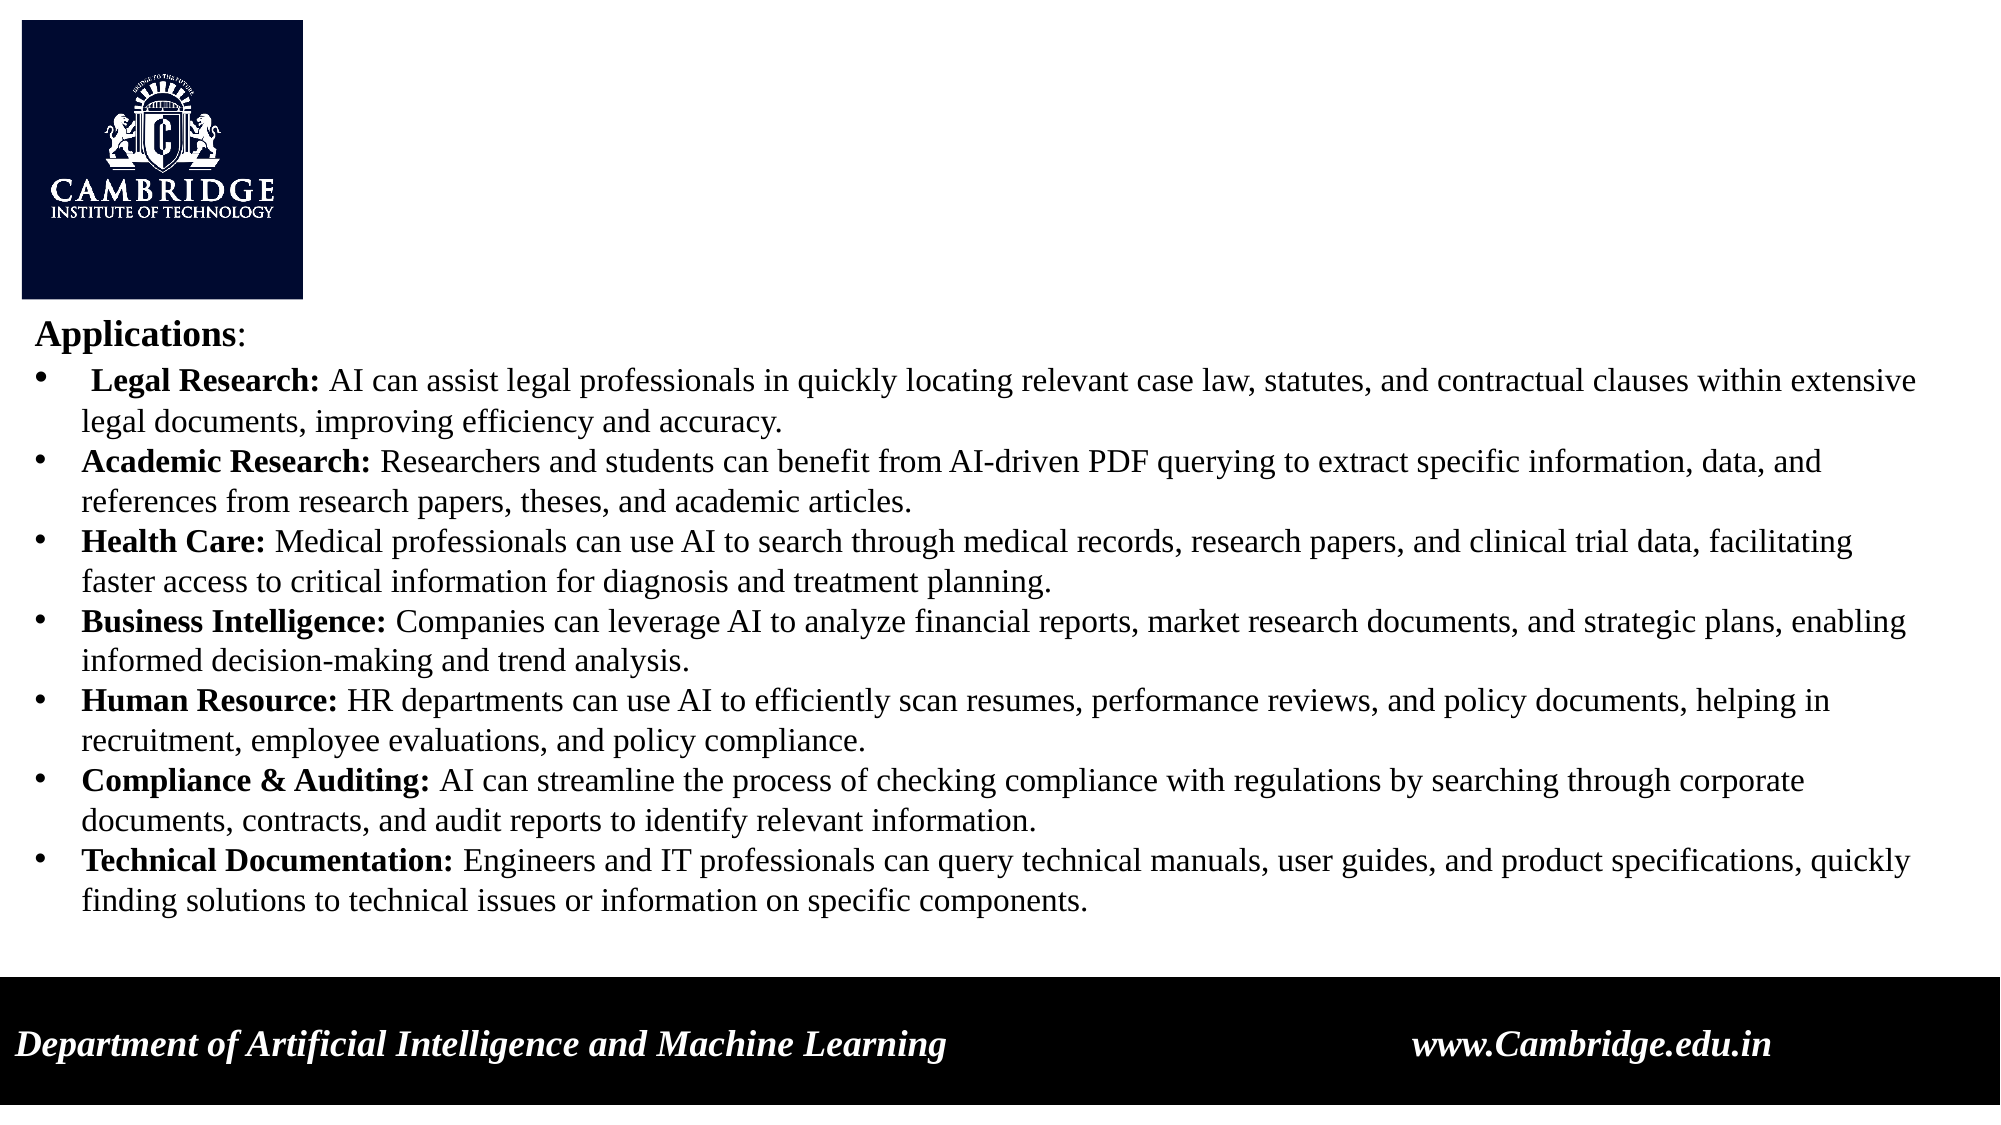

Applications:
 Legal Research: AI can assist legal professionals in quickly locating relevant case law, statutes, and contractual clauses within extensive legal documents, improving efficiency and accuracy.
Academic Research: Researchers and students can benefit from AI-driven PDF querying to extract specific information, data, and references from research papers, theses, and academic articles.
Health Care: Medical professionals can use AI to search through medical records, research papers, and clinical trial data, facilitating faster access to critical information for diagnosis and treatment planning.
Business Intelligence: Companies can leverage AI to analyze financial reports, market research documents, and strategic plans, enabling informed decision-making and trend analysis.
Human Resource: HR departments can use AI to efficiently scan resumes, performance reviews, and policy documents, helping in recruitment, employee evaluations, and policy compliance.
Compliance & Auditing: AI can streamline the process of checking compliance with regulations by searching through corporate documents, contracts, and audit reports to identify relevant information.
Technical Documentation: Engineers and IT professionals can query technical manuals, user guides, and product specifications, quickly finding solutions to technical issues or information on specific components.
Department of Artificial Intelligence and Machine Learning                                                 www.Cambridge.edu.in